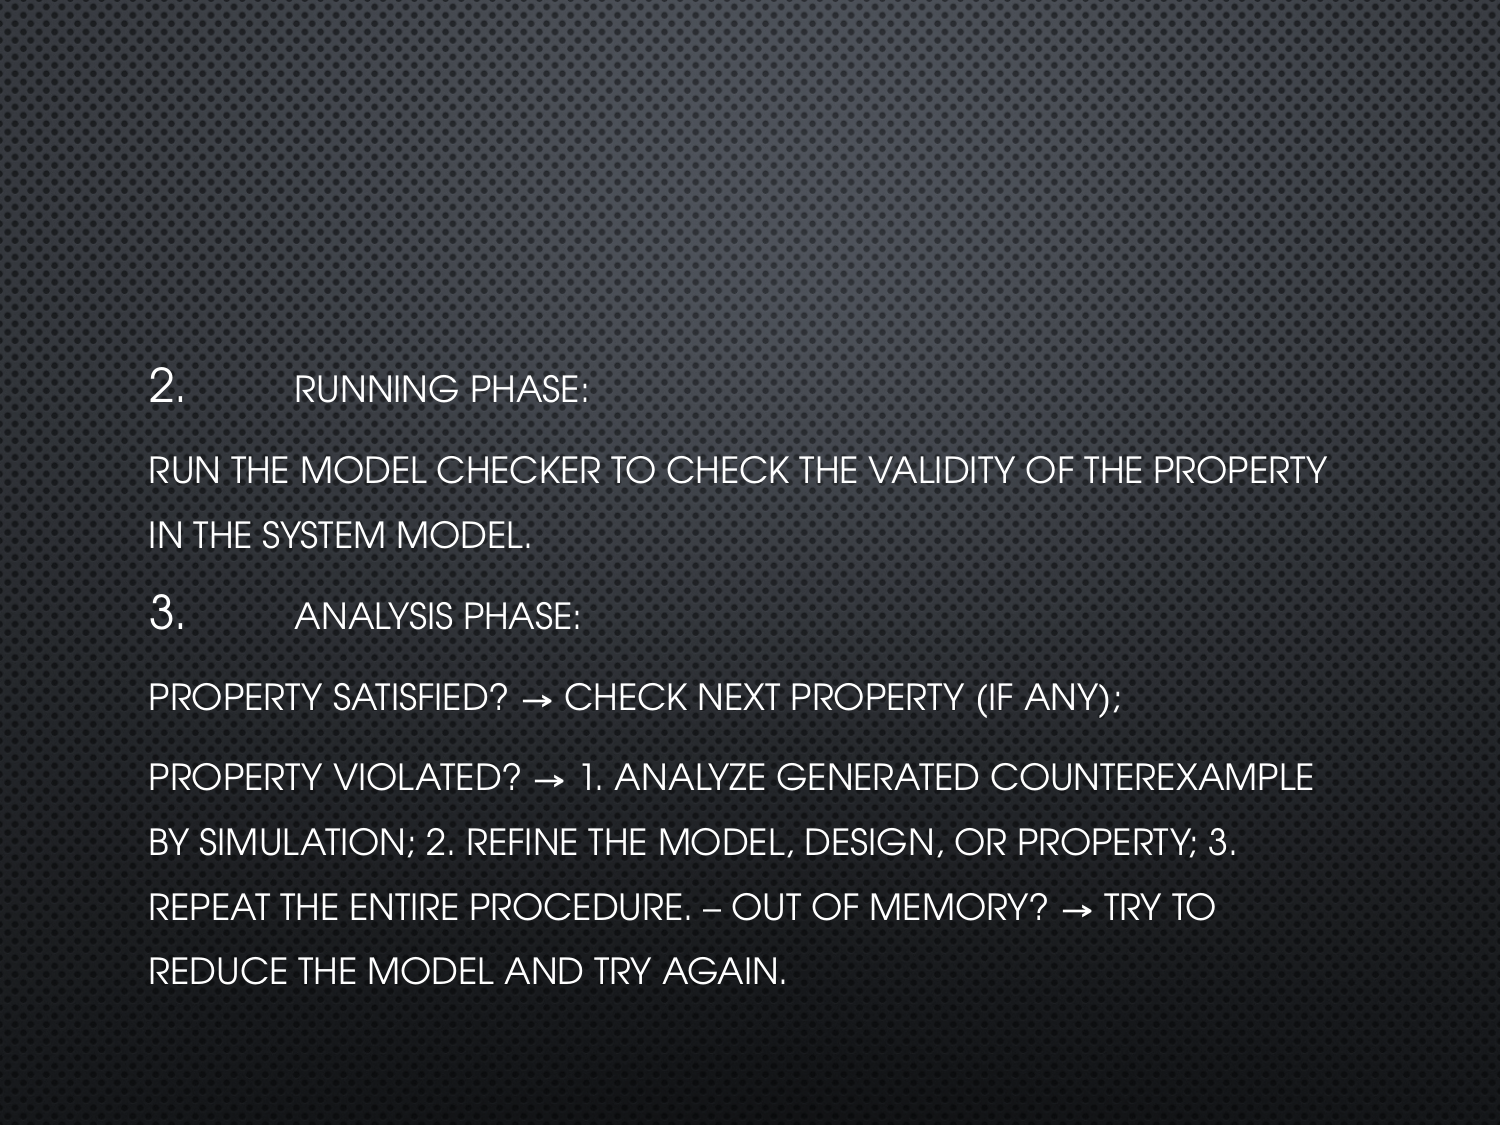

Running phase:
run the model checker to check the validity of the property in the system model.
Analysis phase:
property satisfied? → check next property (if any);
property violated? → 1. analyze generated counterexample by simulation; 2. refine the model, design, or property; 3. repeat the entire procedure. – out of memory? → try to reduce the model and try again.